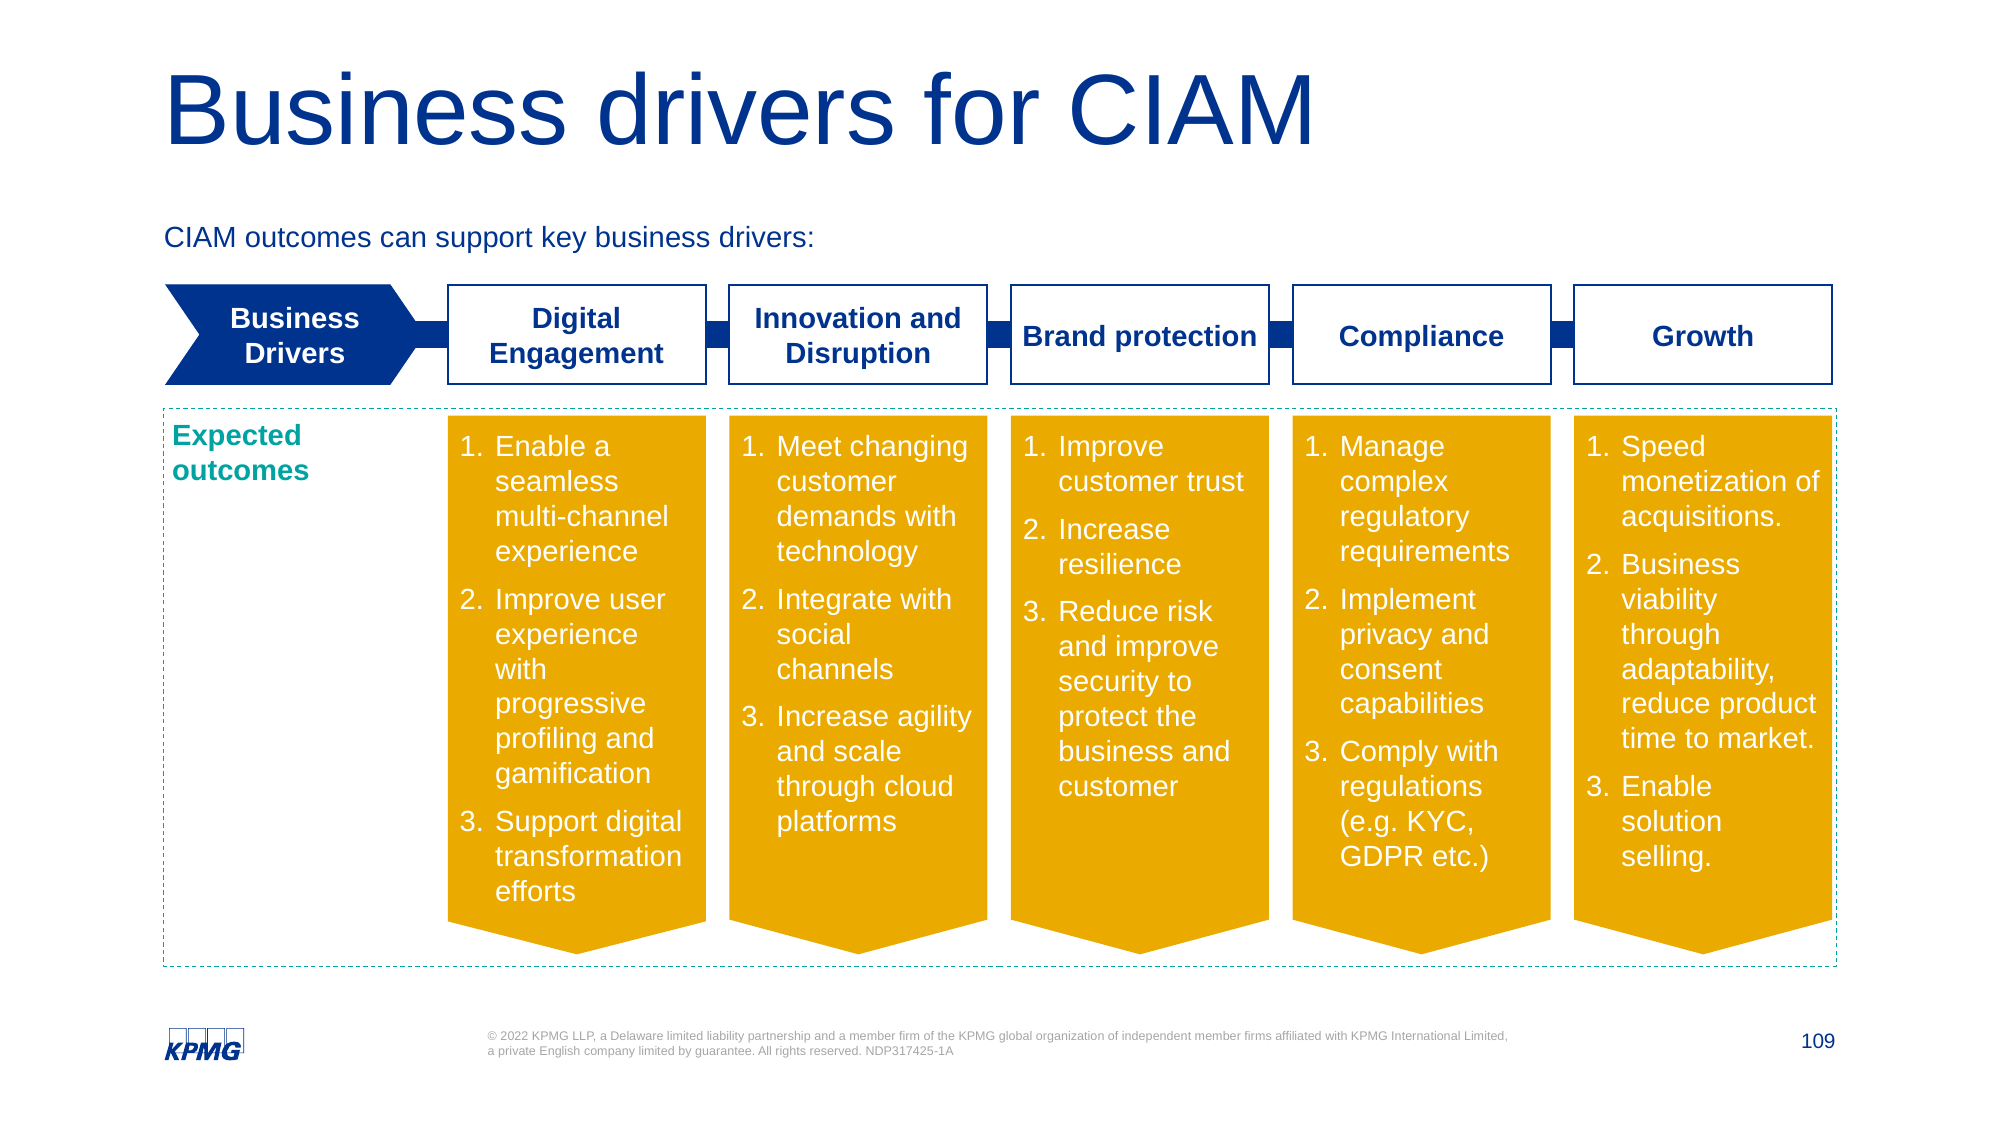

# Business drivers for CIAM
CIAM outcomes can support key business drivers:
Business Drivers
Digital Engagement
Innovation and Disruption
Brand protection
Compliance
Growth

Expected
outcomes
Improve customer trust
Increase resilience
Reduce risk and improve security to protect the business and customer
Enable a seamless multi-channel experience
Improve user experience with progressive profiling and gamification
Support digital transformation efforts
Meet changing customer demands with technology
Integrate with social channels
Increase agility and scale through cloud platforms
Manage complex regulatory requirements
Implement privacy and consent capabilities
Comply with regulations (e.g. KYC, GDPR etc.)

Speed monetization of acquisitions.
Business viability through adaptability, reduce product time to market.
Enable solution selling.